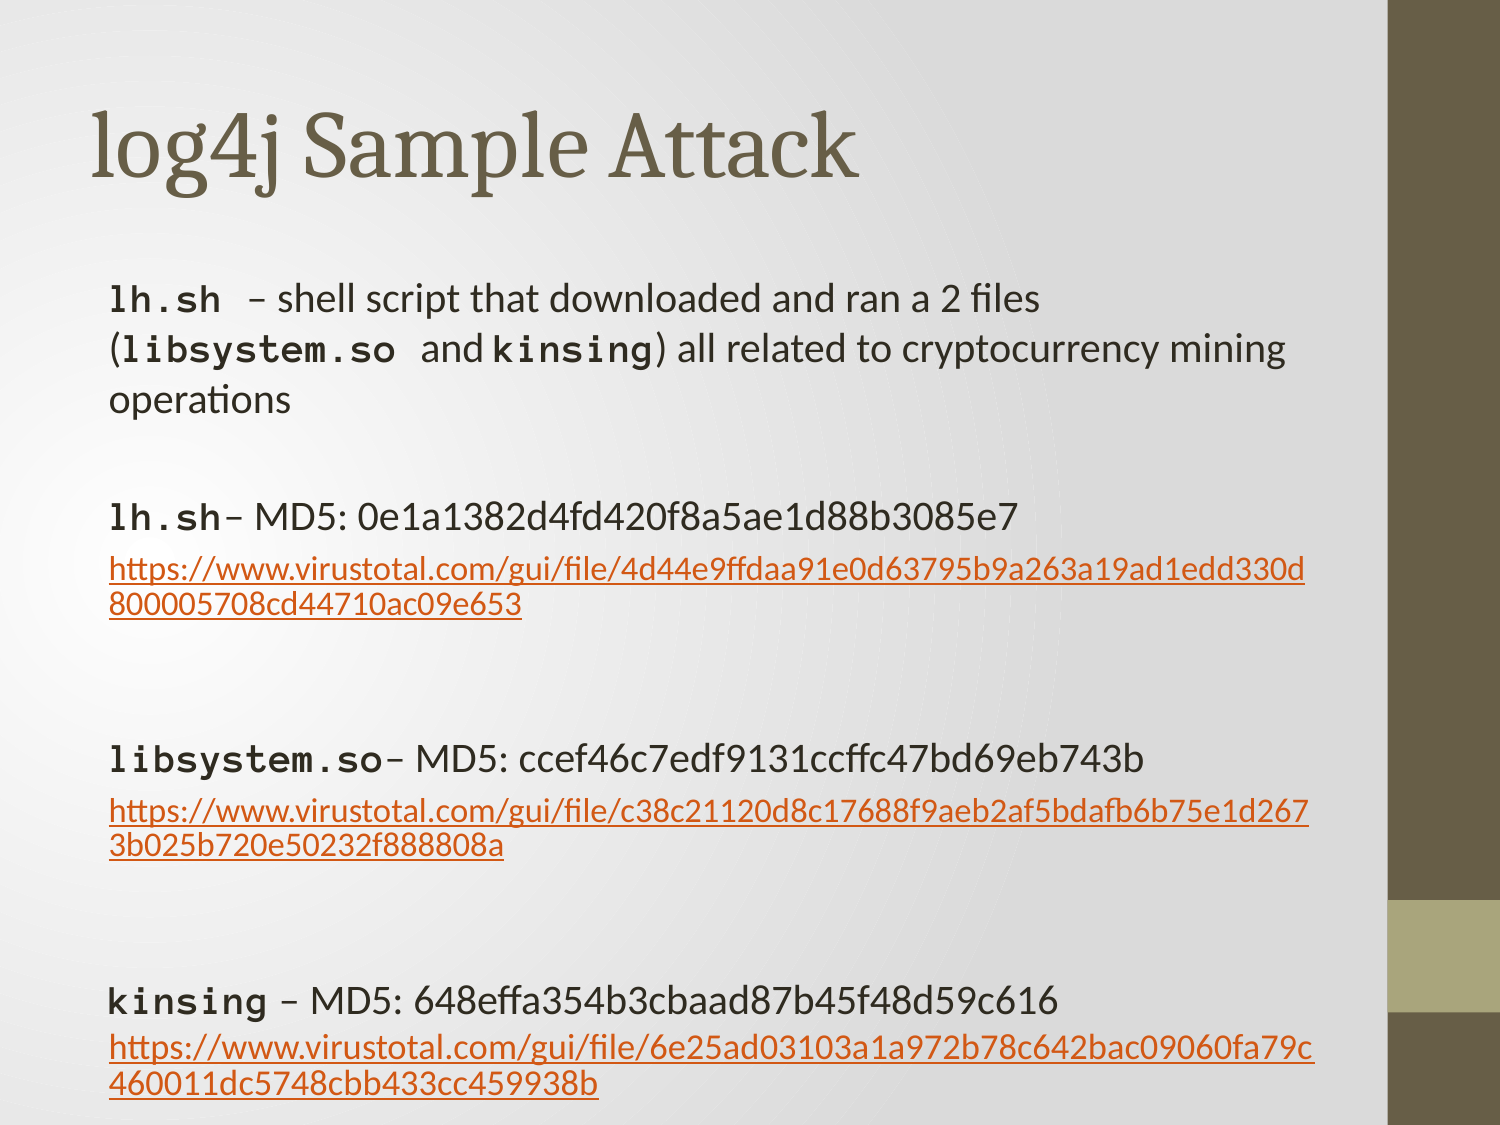

# log4j Sample Attack
lh.sh – shell script that downloaded and ran a 2 files (libsystem.so and kinsing) all related to cryptocurrency mining operations

lh.sh– MD5: 0e1a1382d4fd420f8a5ae1d88b3085e7
https://www.virustotal.com/gui/file/4d44e9ffdaa91e0d63795b9a263a19ad1edd330d800005708cd44710ac09e653

libsystem.so– MD5: ccef46c7edf9131ccffc47bd69eb743b
https://www.virustotal.com/gui/file/c38c21120d8c17688f9aeb2af5bdafb6b75e1d2673b025b720e50232f888808a

kinsing – MD5: 648effa354b3cbaad87b45f48d59c616 https://www.virustotal.com/gui/file/6e25ad03103a1a972b78c642bac09060fa79c460011dc5748cbb433cc459938b